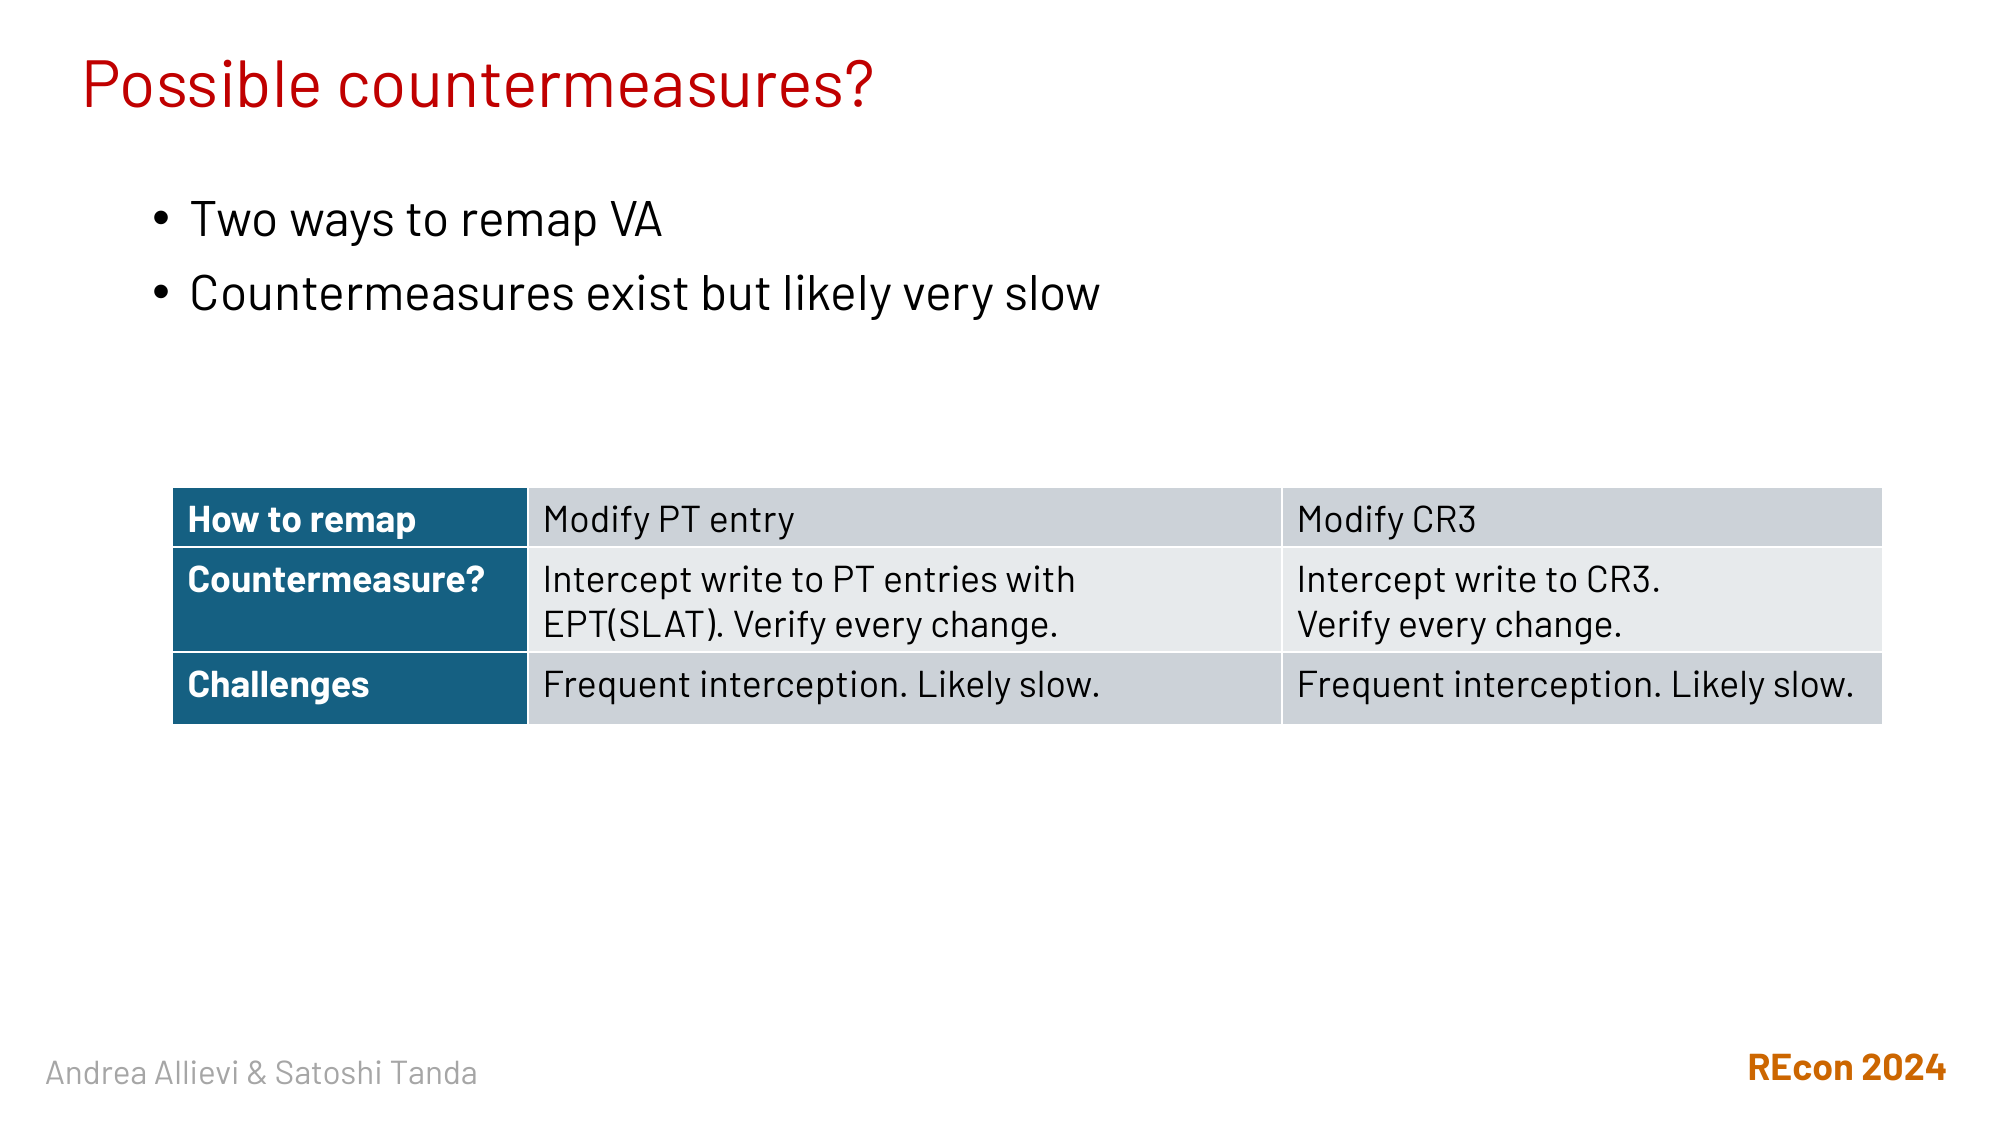

Possible countermeasures?
Two ways to remap VA
Countermeasures exist but likely very slow
| How to remap | Modify PT entry | Modify CR3 |
| --- | --- | --- |
| Countermeasure? | Intercept write to PT entries with EPT(SLAT). Verify every change. | Intercept write to CR3. Verify every change. |
| Challenges | Frequent interception. Likely slow. | Frequent interception. Likely slow. |